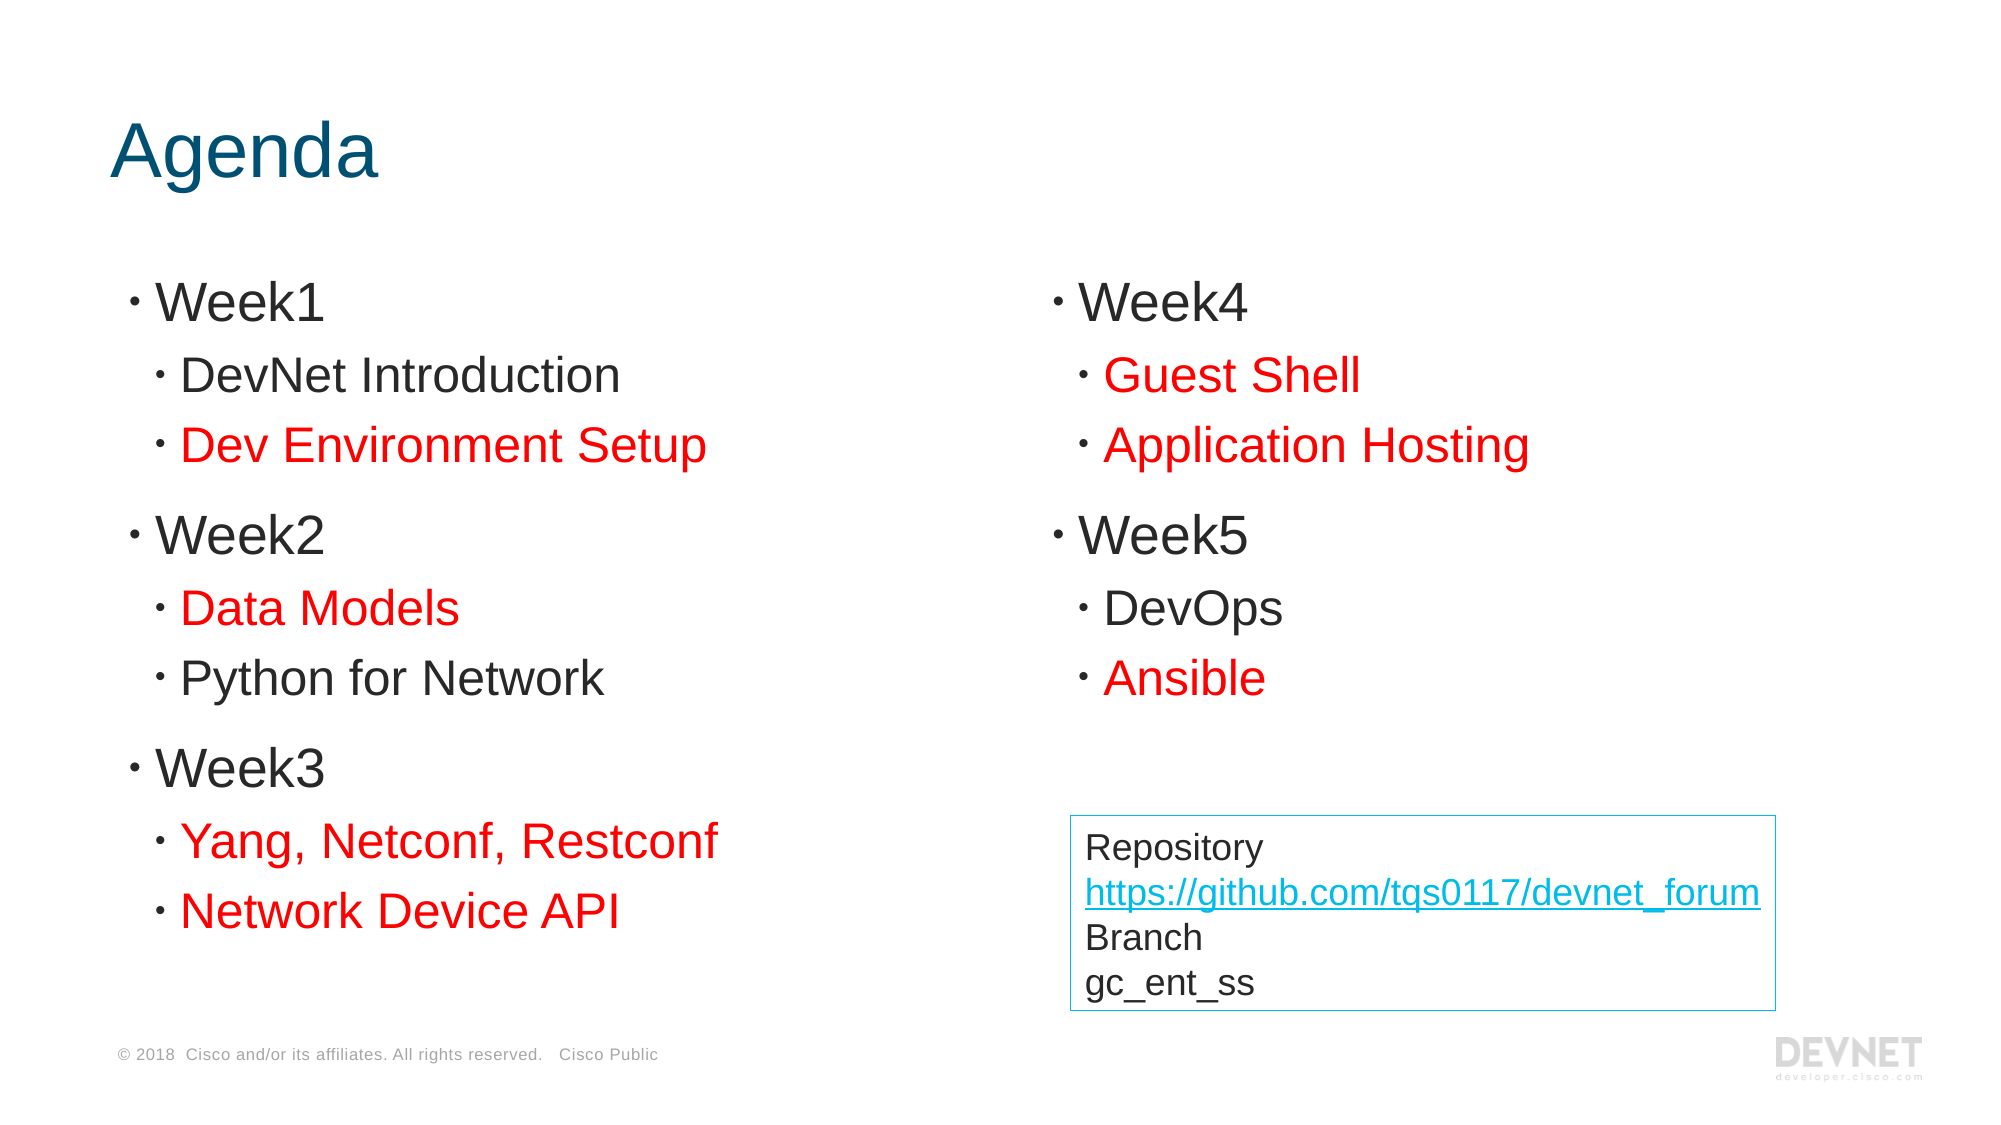

# Agenda
Week1
DevNet Introduction
Dev Environment Setup
Week2
Data Models
Python for Network
Week3
Yang, Netconf, Restconf
Network Device API
Week4
Guest Shell
Application Hosting
Week5
DevOps
Ansible
Repository
https://github.com/tqs0117/devnet_forum
Branch
gc_ent_ss